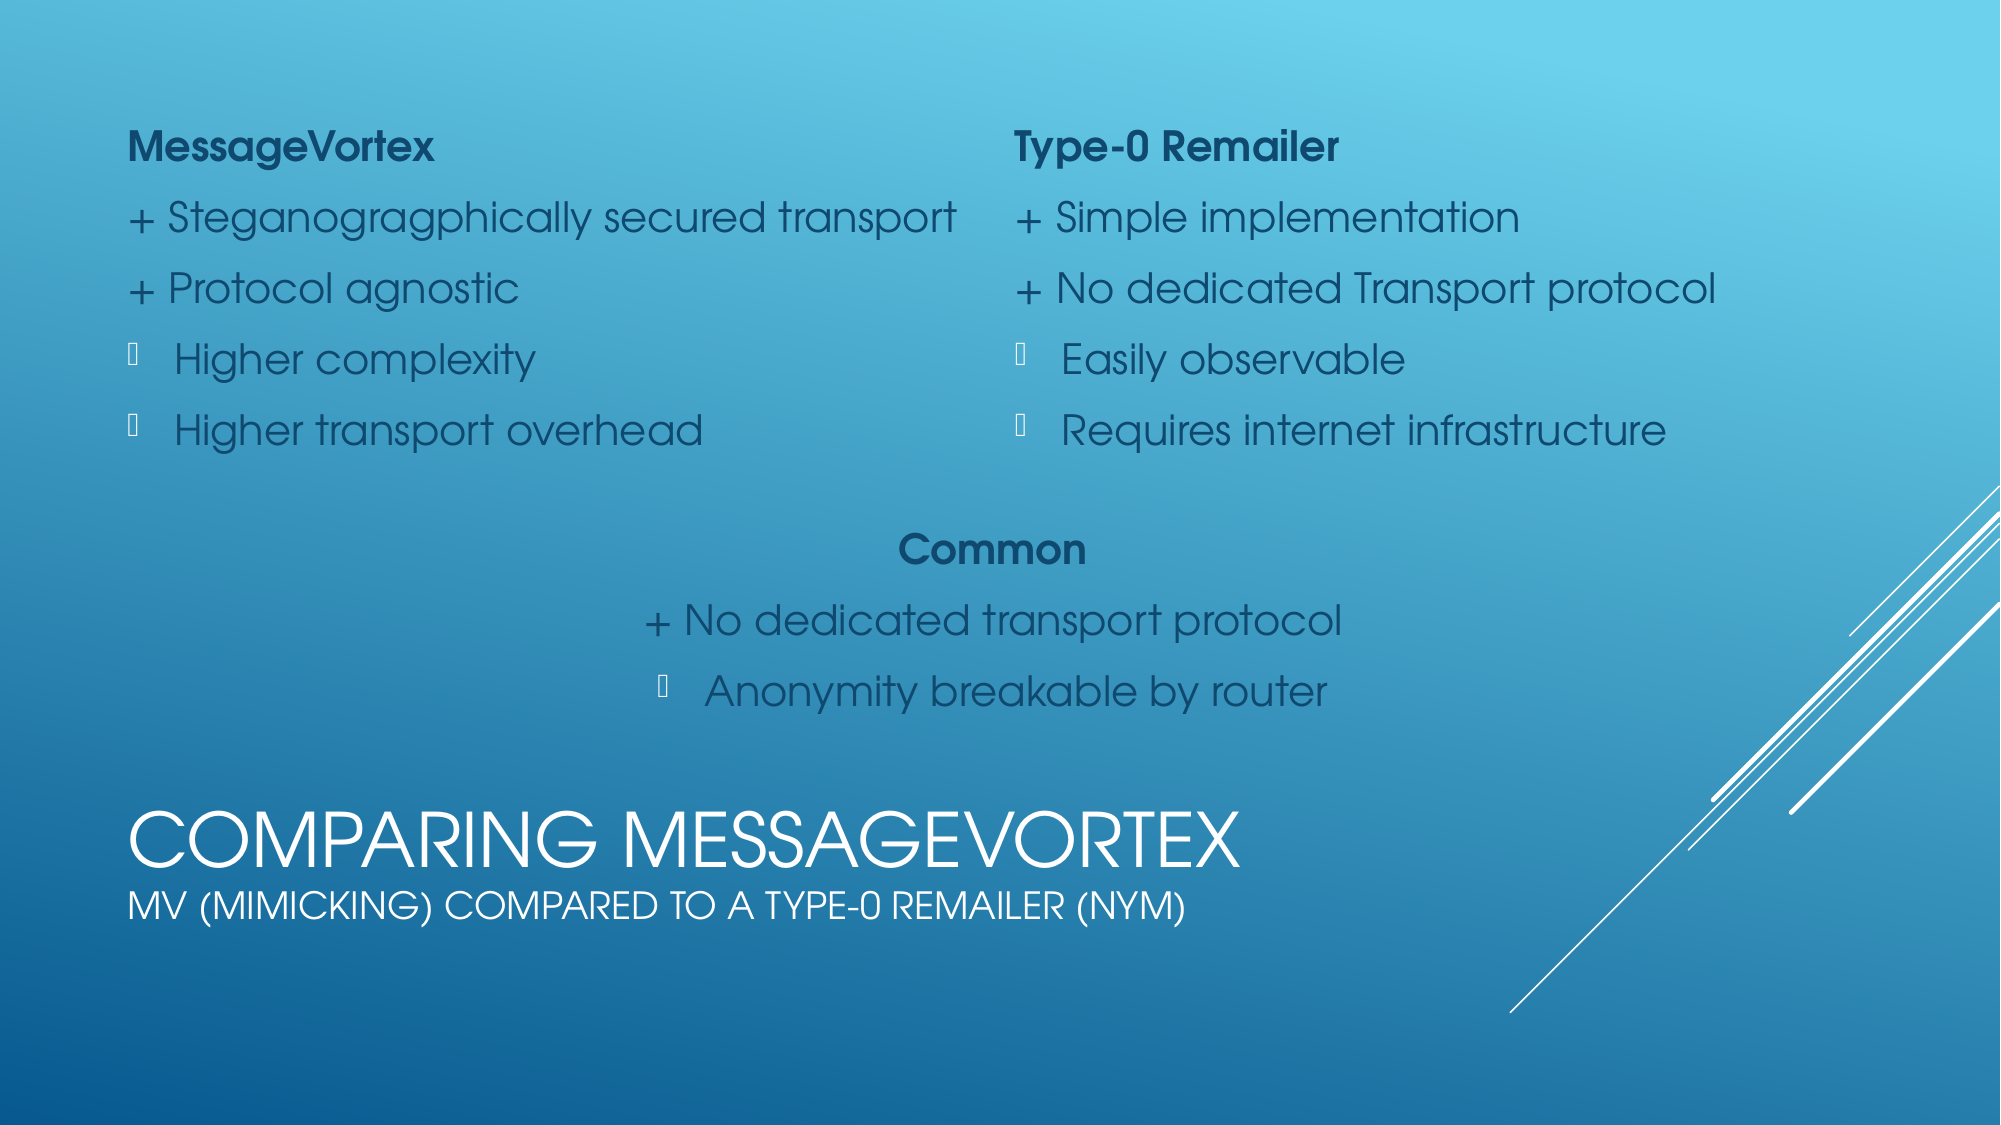

Type-0 Remailer
+ Simple implementation
+ No dedicated Transport protocol
Easily observable
Requires internet infrastructure
MessageVortex
+ Steganogragphically secured transport
+ Protocol agnostic
Higher complexity
Higher transport overhead
Common
+ No dedicated transport protocol
Anonymity breakable by router
# Comparing MessageVortex MV (Mimicking) compared to a type-0 remailer (Nym)